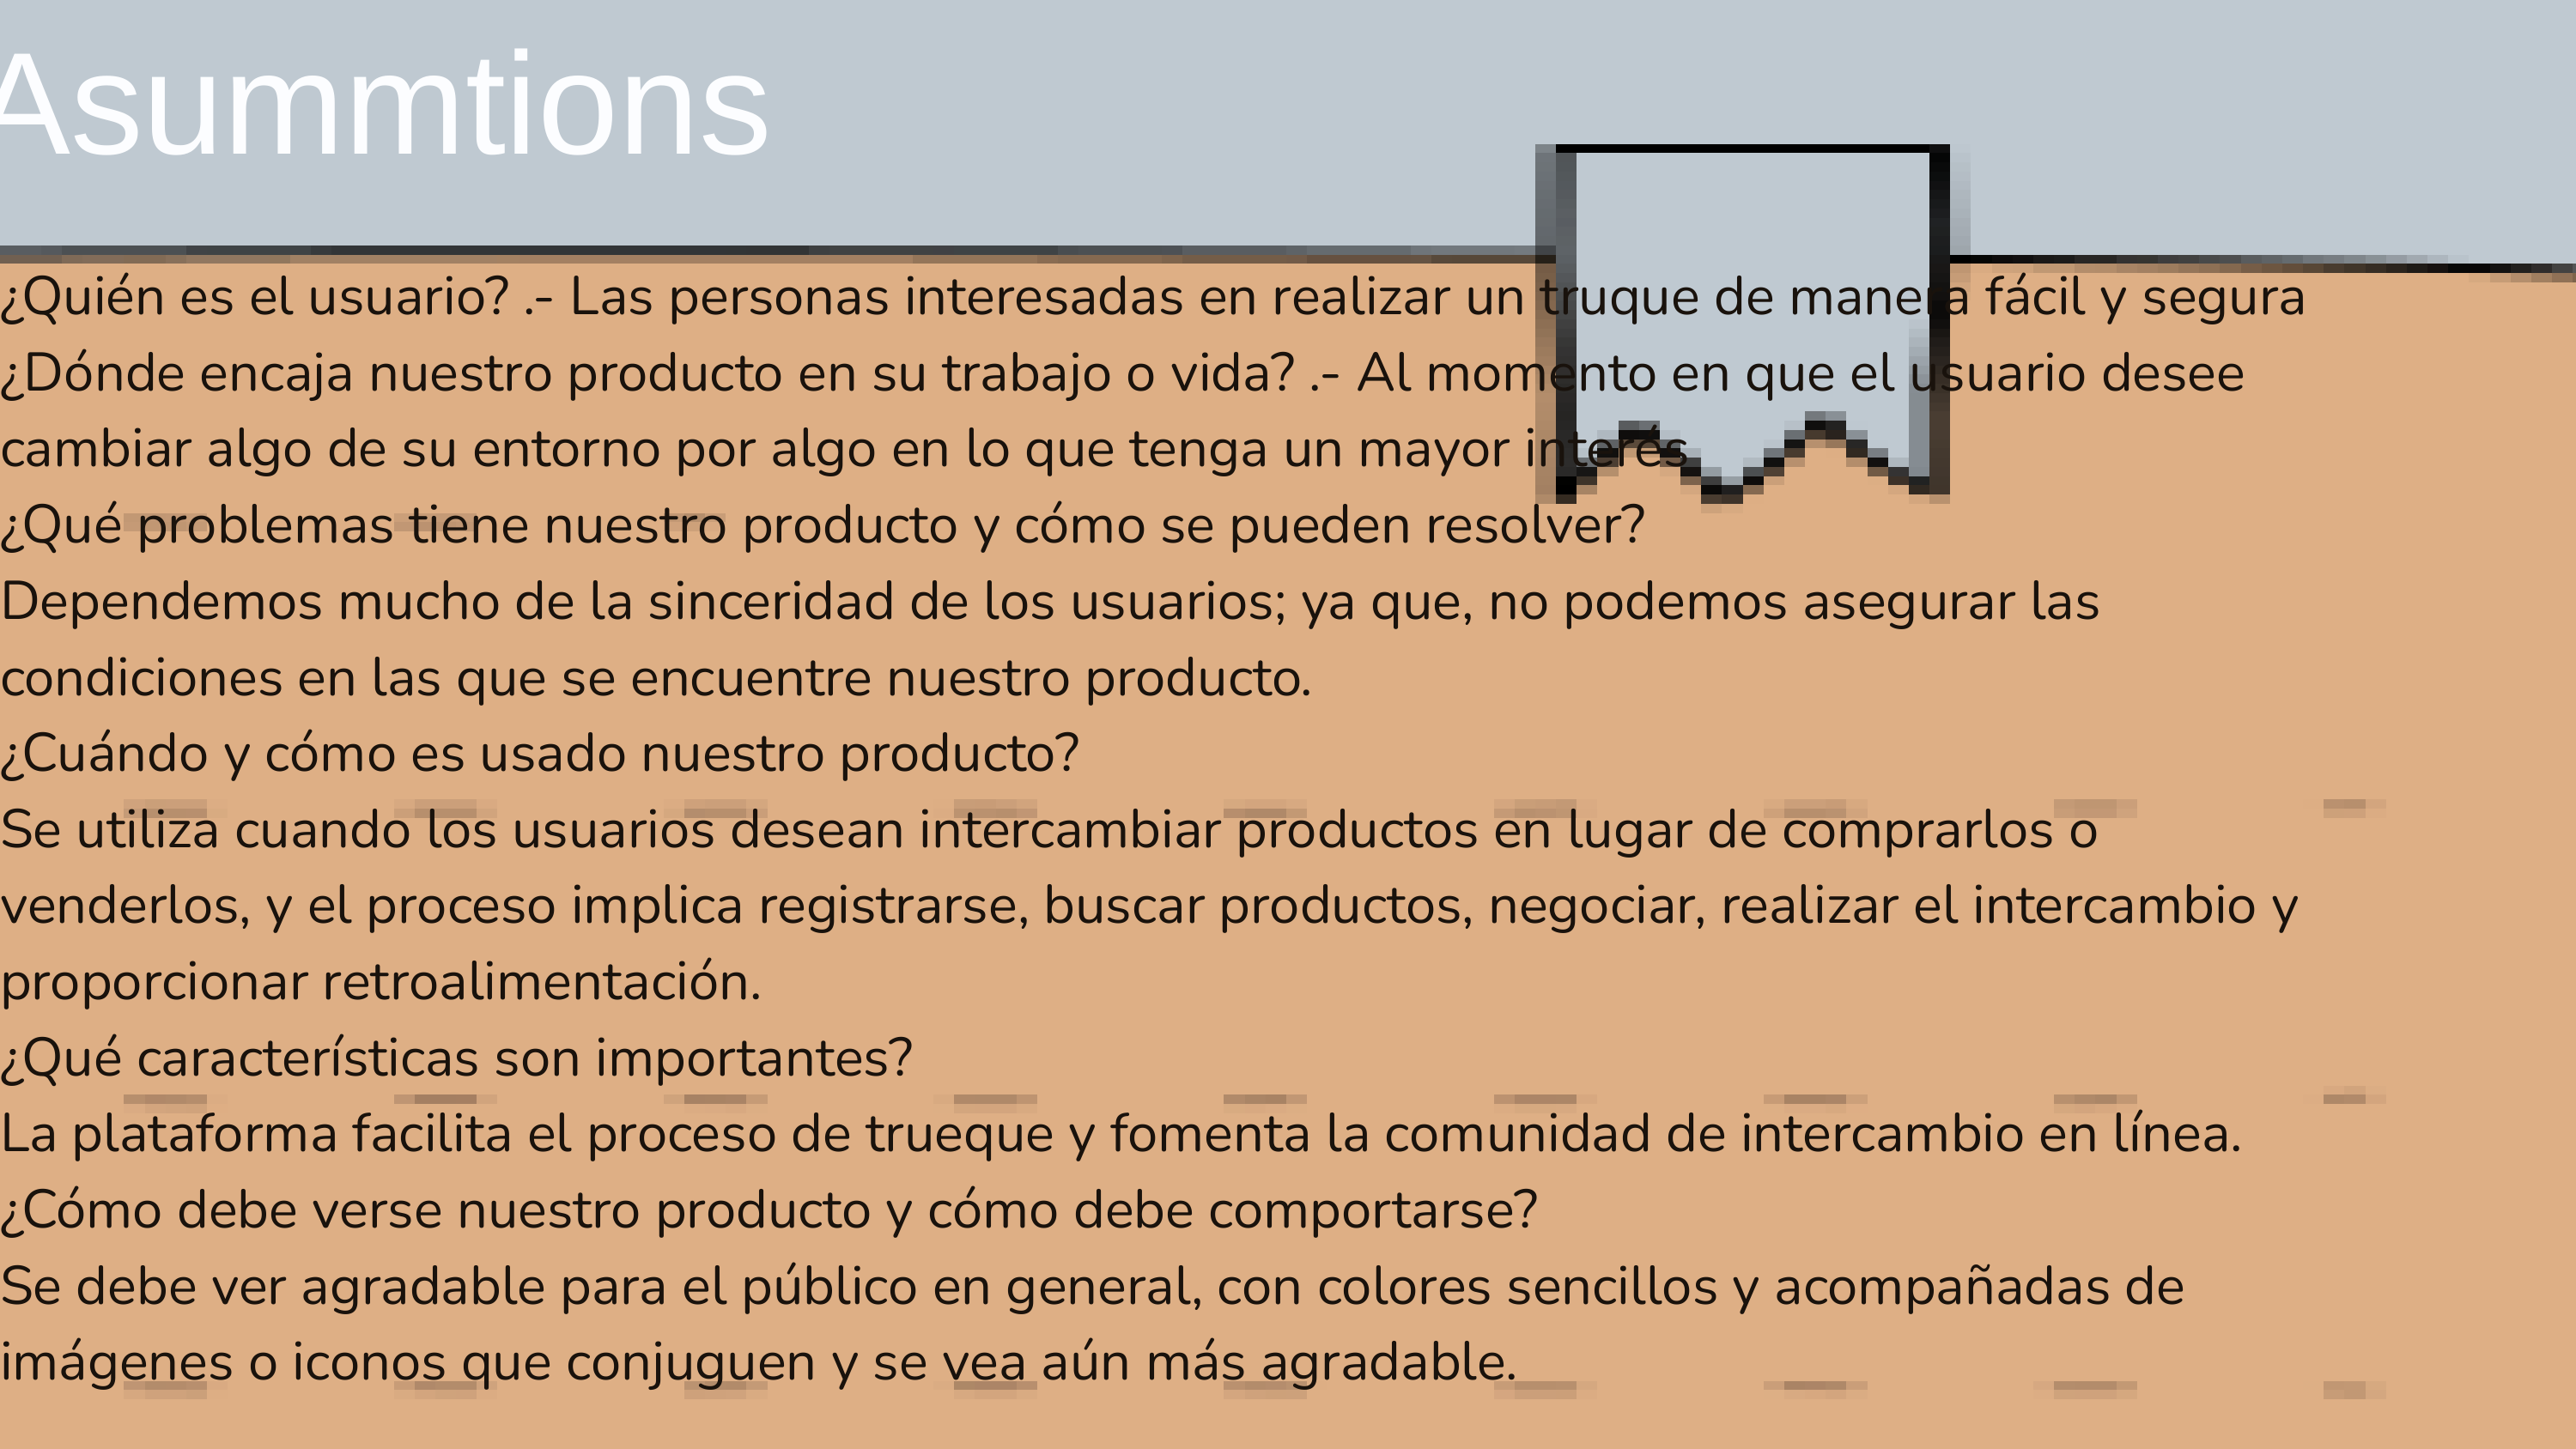

Asummtions
¿Quién es el usuario? .- Las personas interesadas en realizar un truque de manera fácil y segura
¿Dónde encaja nuestro producto en su trabajo o vida? .- Al momento en que el usuario desee cambiar algo de su entorno por algo en lo que tenga un mayor interés
¿Qué problemas tiene nuestro producto y cómo se pueden resolver?
Dependemos mucho de la sinceridad de los usuarios; ya que, no podemos asegurar las condiciones en las que se encuentre nuestro producto.
¿Cuándo y cómo es usado nuestro producto?
Se utiliza cuando los usuarios desean intercambiar productos en lugar de comprarlos o venderlos, y el proceso implica registrarse, buscar productos, negociar, realizar el intercambio y proporcionar retroalimentación.
¿Qué características son importantes?
La plataforma facilita el proceso de trueque y fomenta la comunidad de intercambio en línea.
¿Cómo debe verse nuestro producto y cómo debe comportarse?
Se debe ver agradable para el público en general, con colores sencillos y acompañadas de imágenes o iconos que conjuguen y se vea aún más agradable.